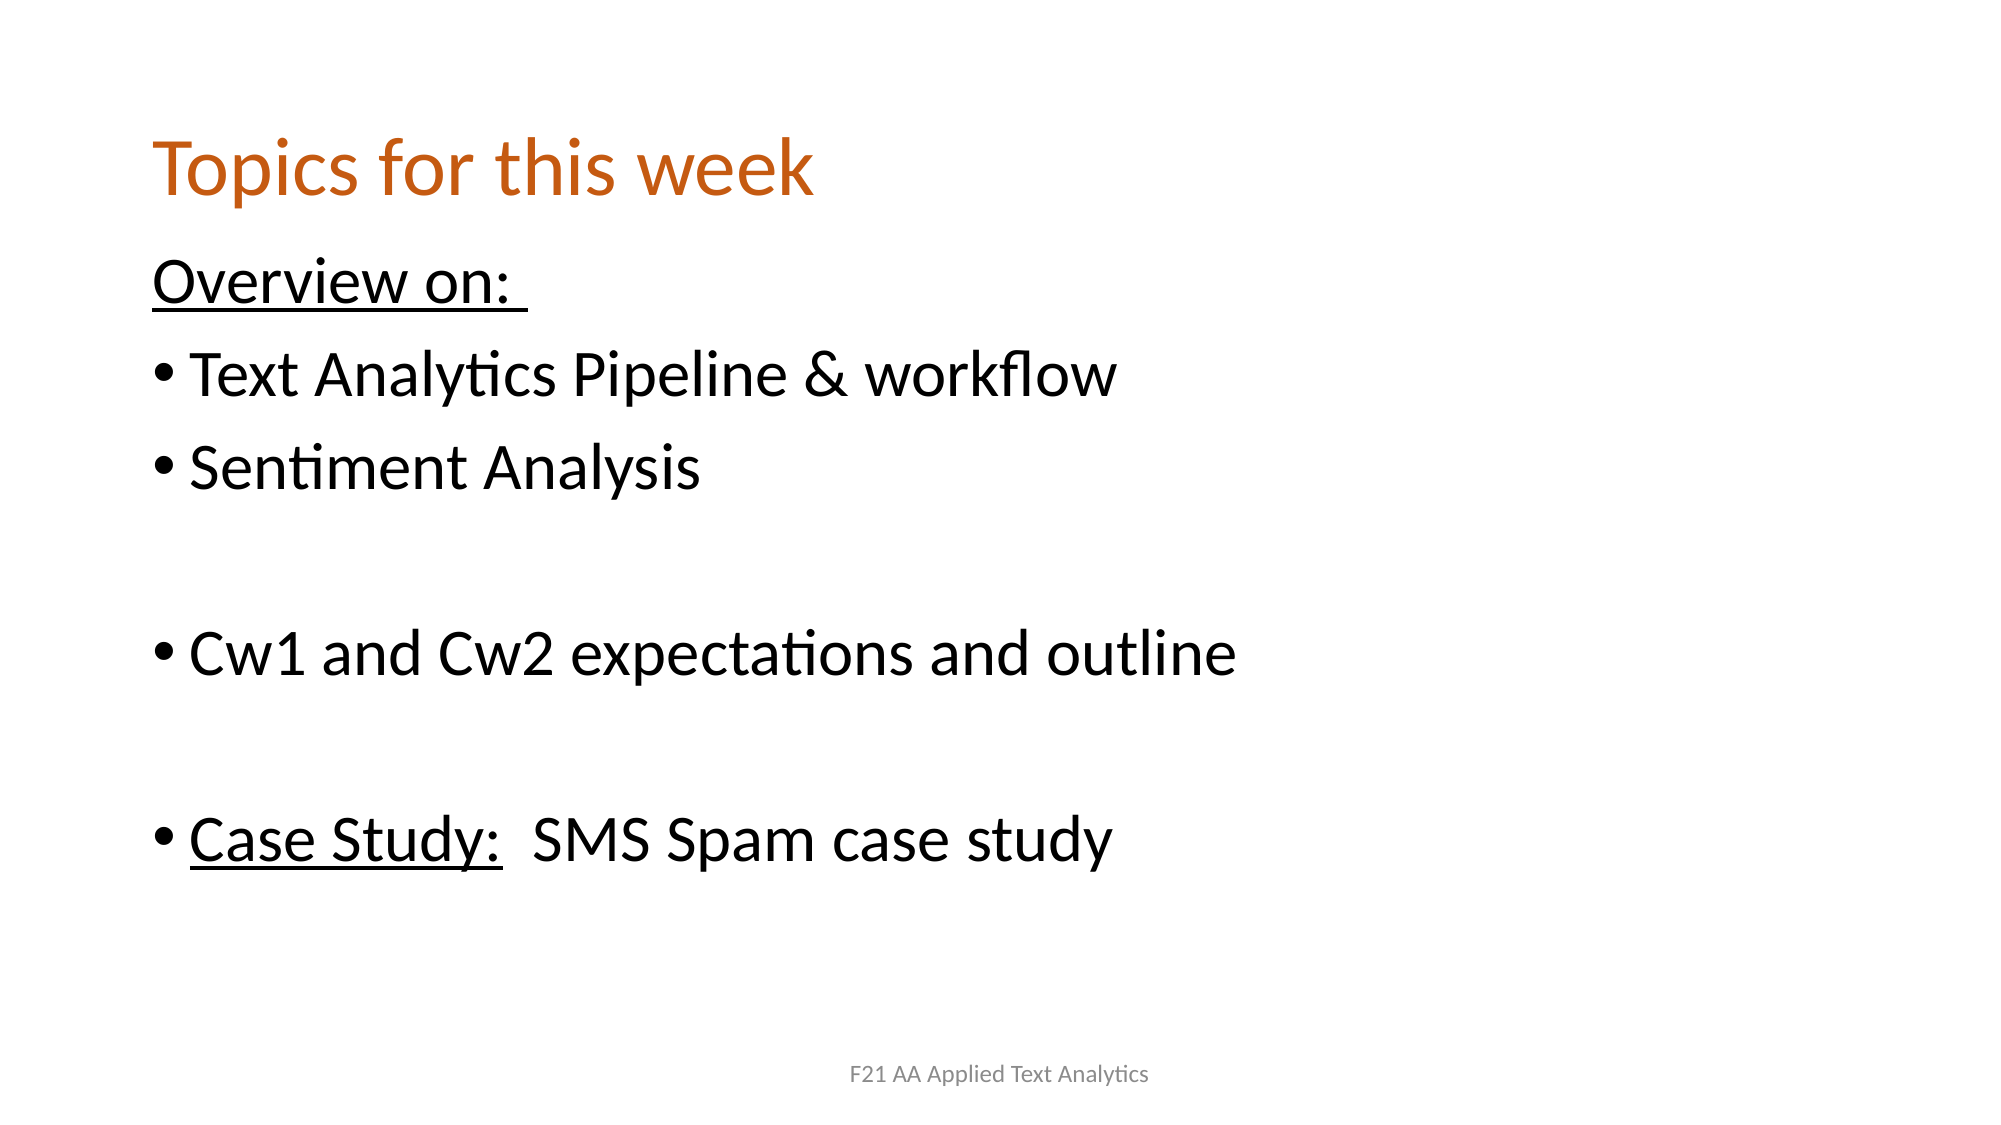

# Topics for this week
Overview on:
Text Analytics Pipeline & workflow
Sentiment Analysis

Cw1 and Cw2 expectations and outline

Case Study:  SMS Spam case study

F21 AA Applied Text Analytics